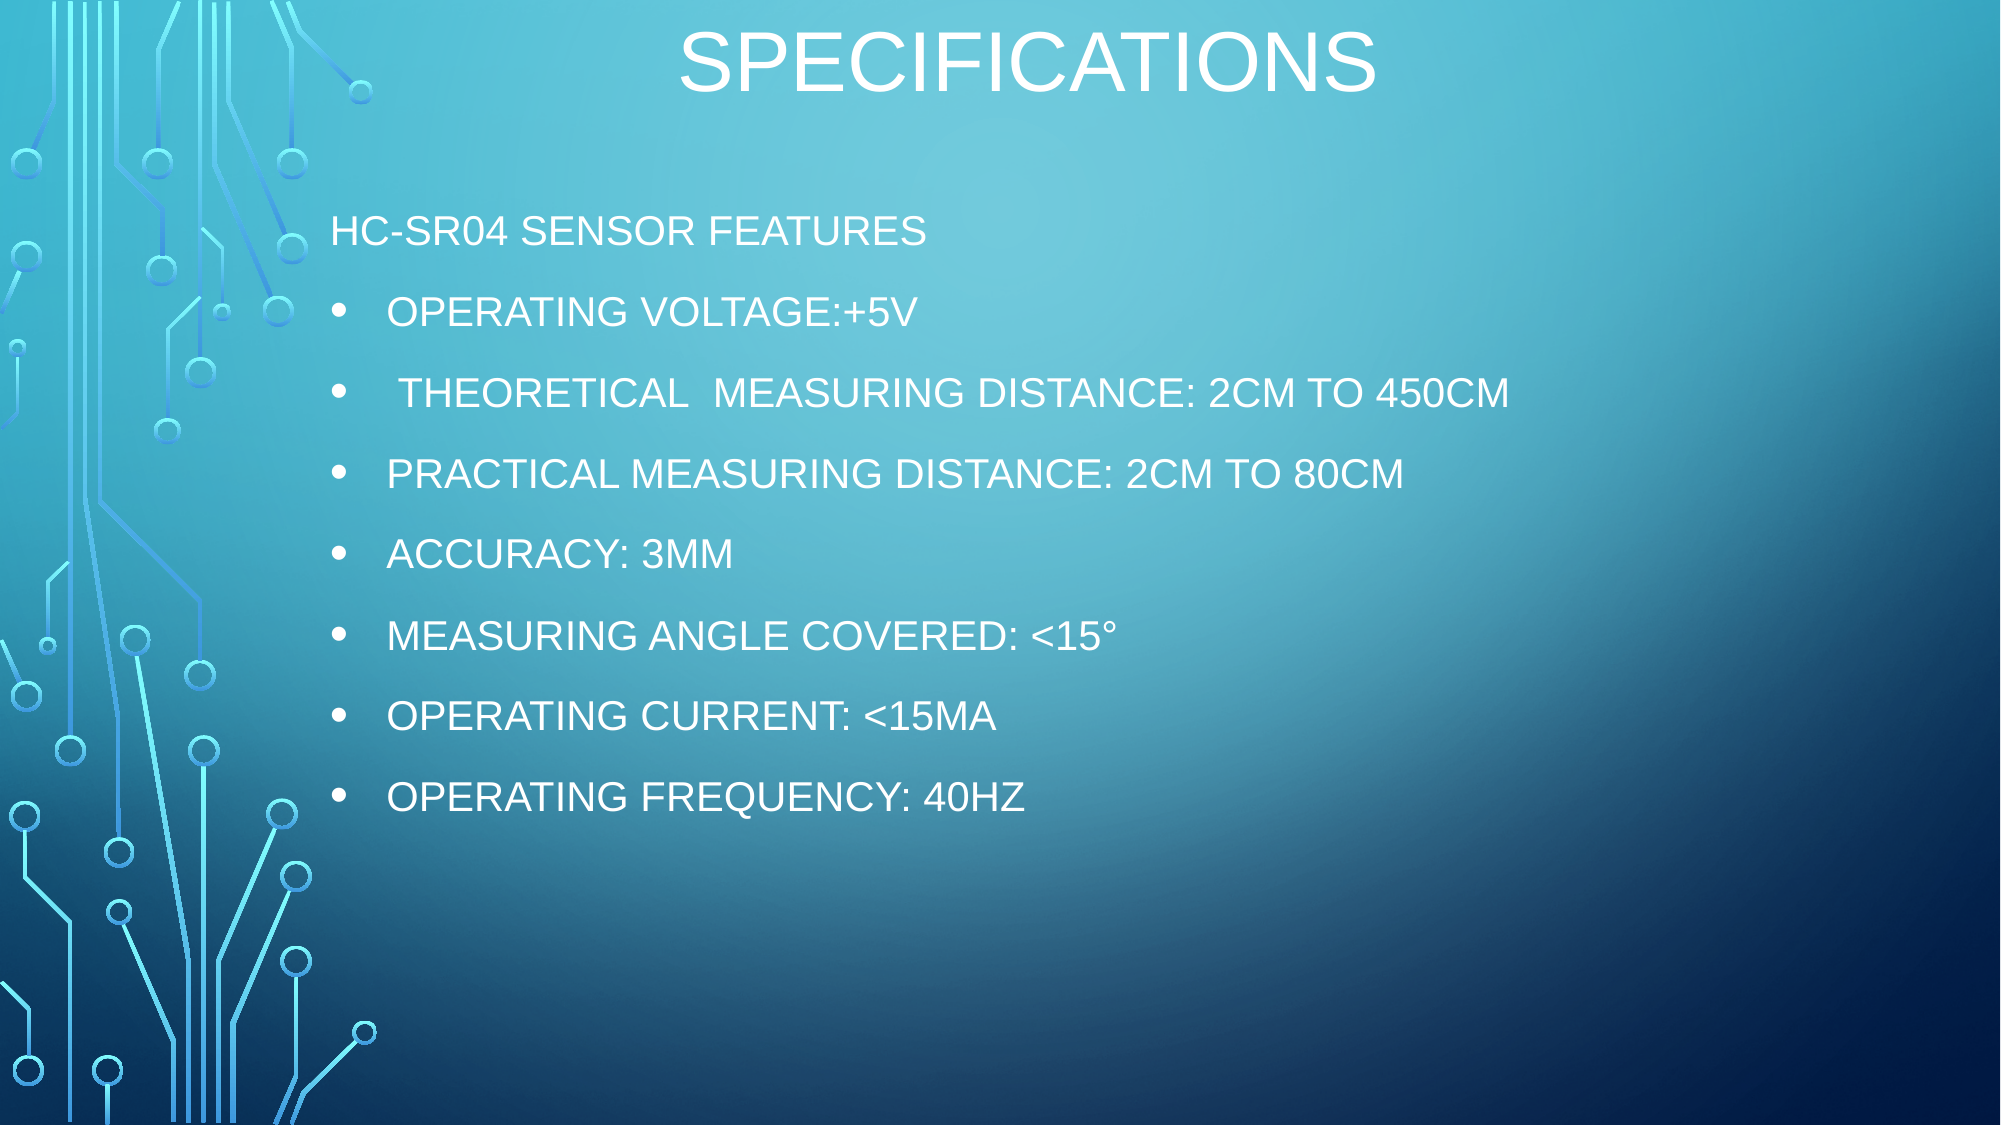

# specifications
HC-SR04 Sensor Features
Operating voltage:+5V
 Theoretical  Measuring Distance: 2cm to 450cm
Practical Measuring Distance: 2cm to 80cm
Accuracy: 3mm
Measuring angle covered: <15°
Operating Current: <15mA
Operating Frequency: 40Hz